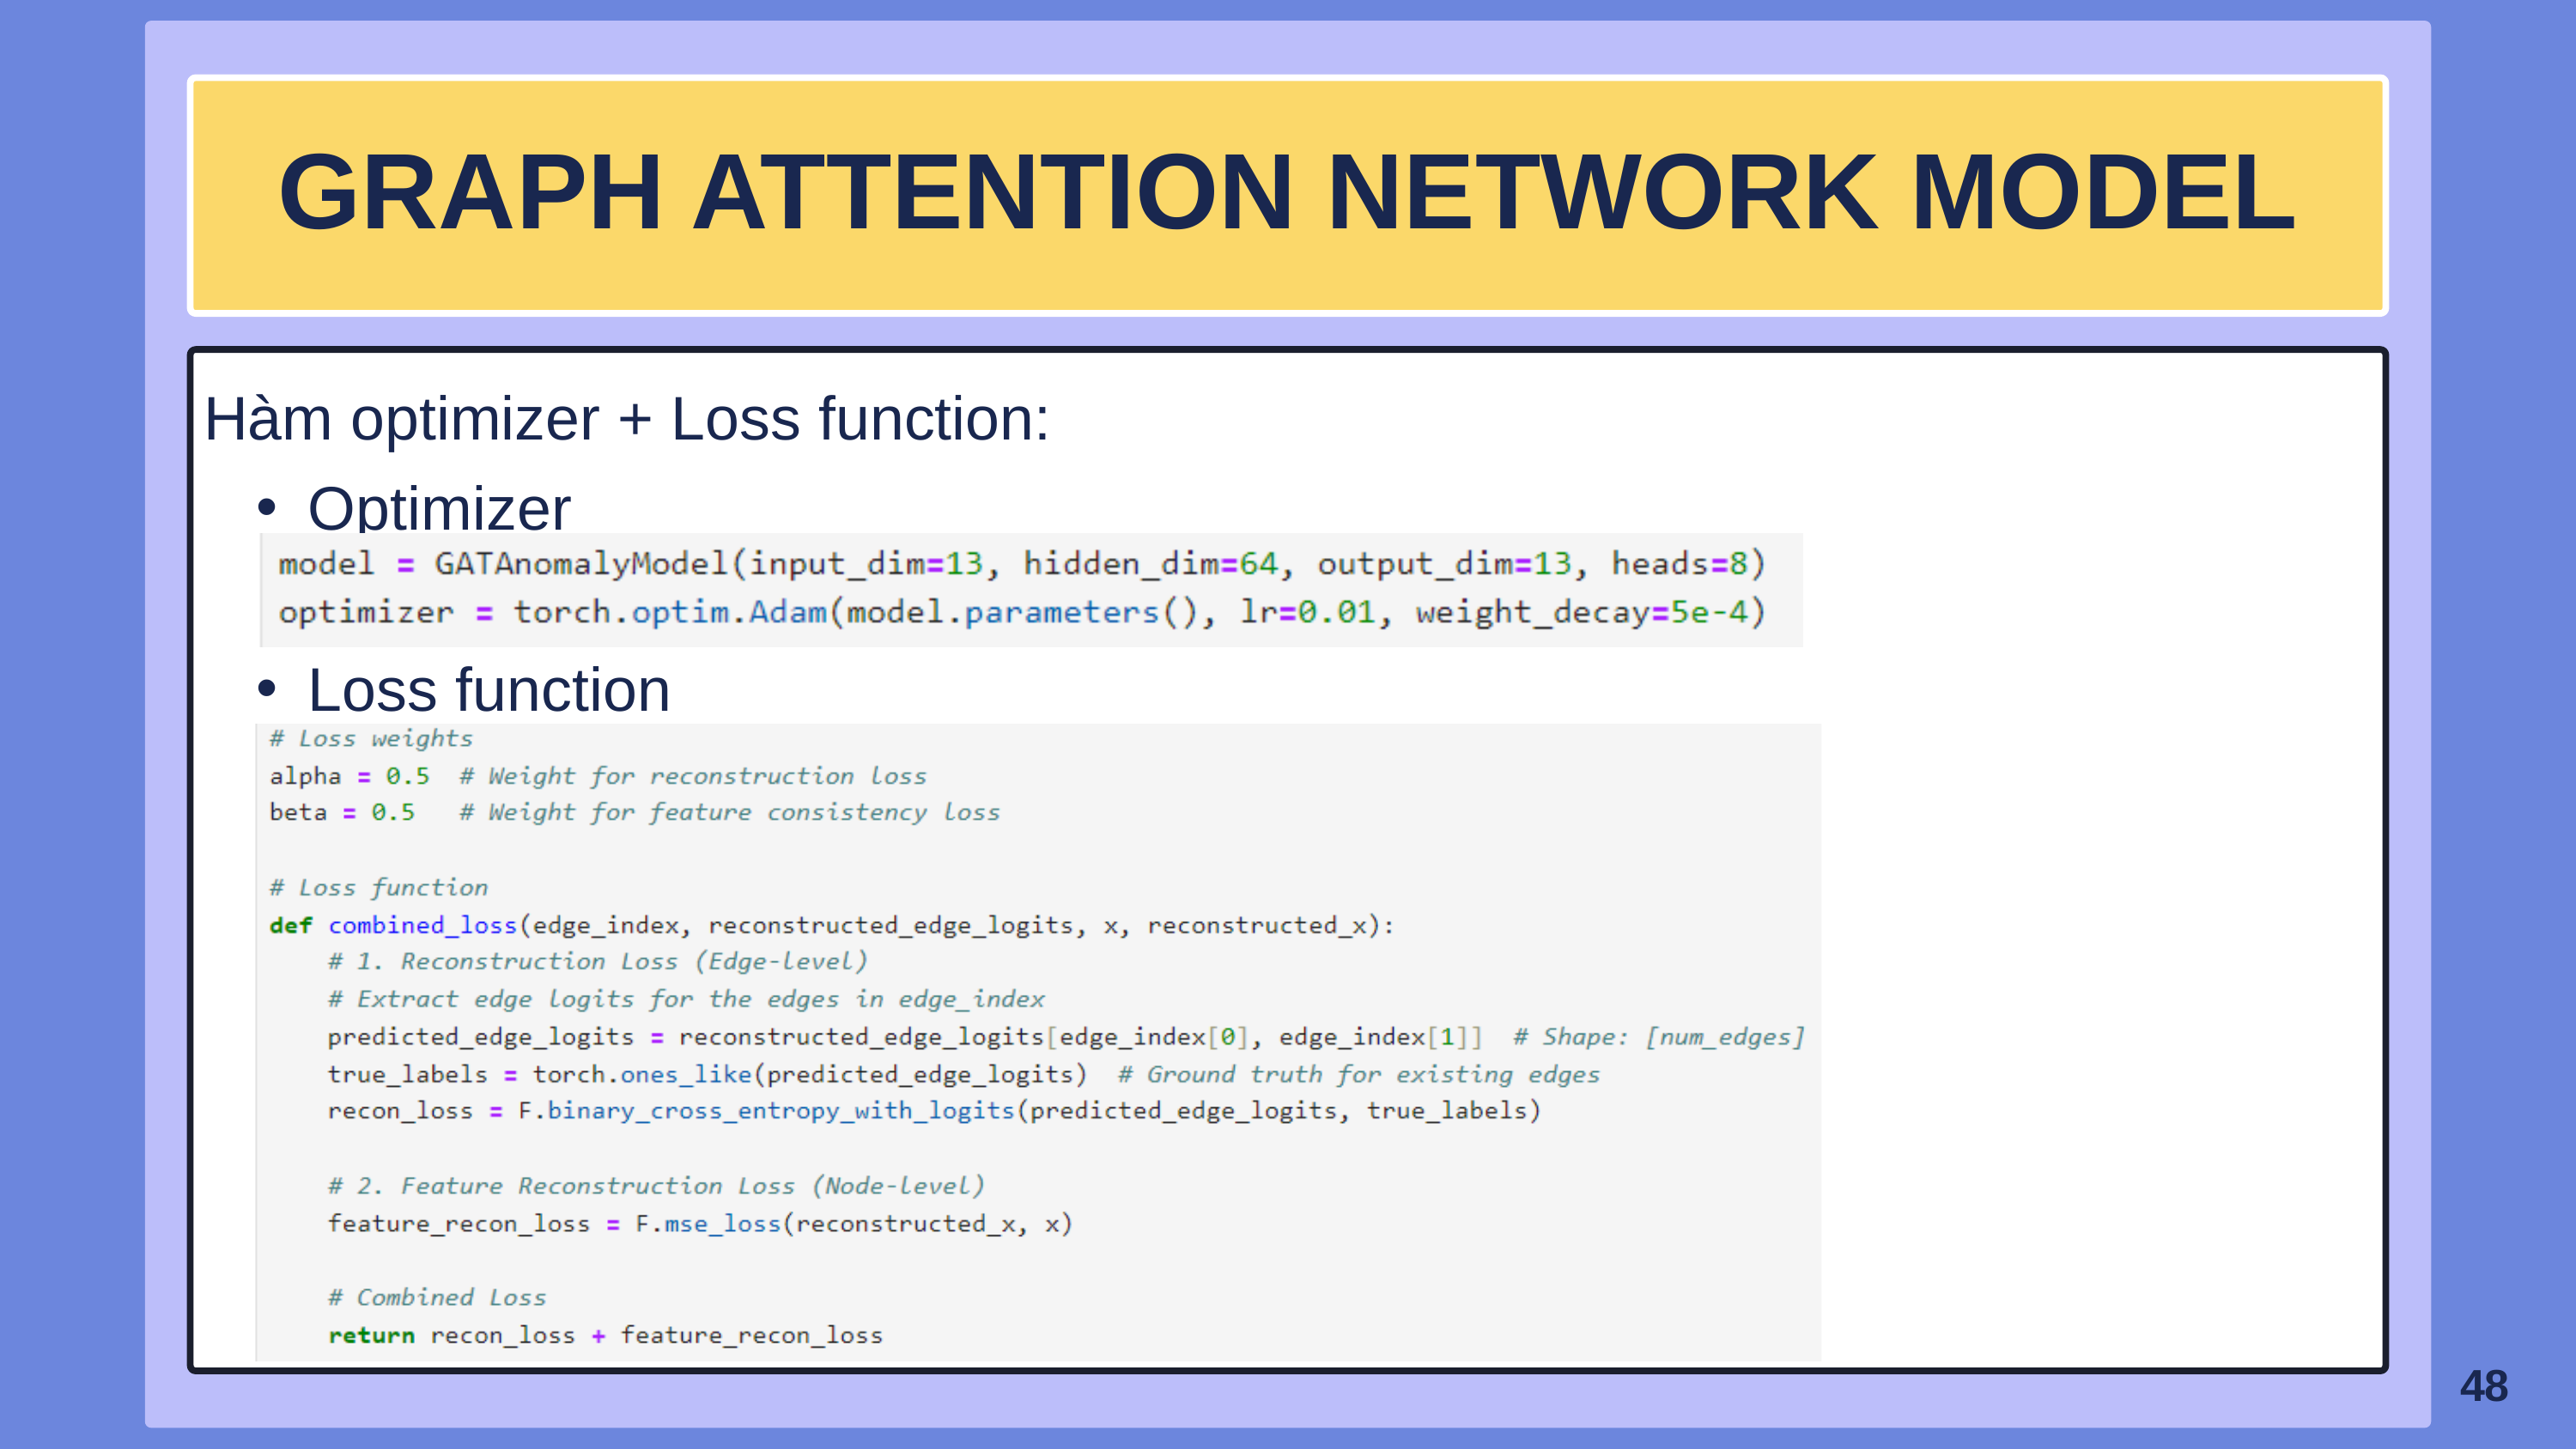

GRAPH ATTENTION NETWORK MODEL
Hàm optimizer + Loss function:
Optimizer

Loss function

48